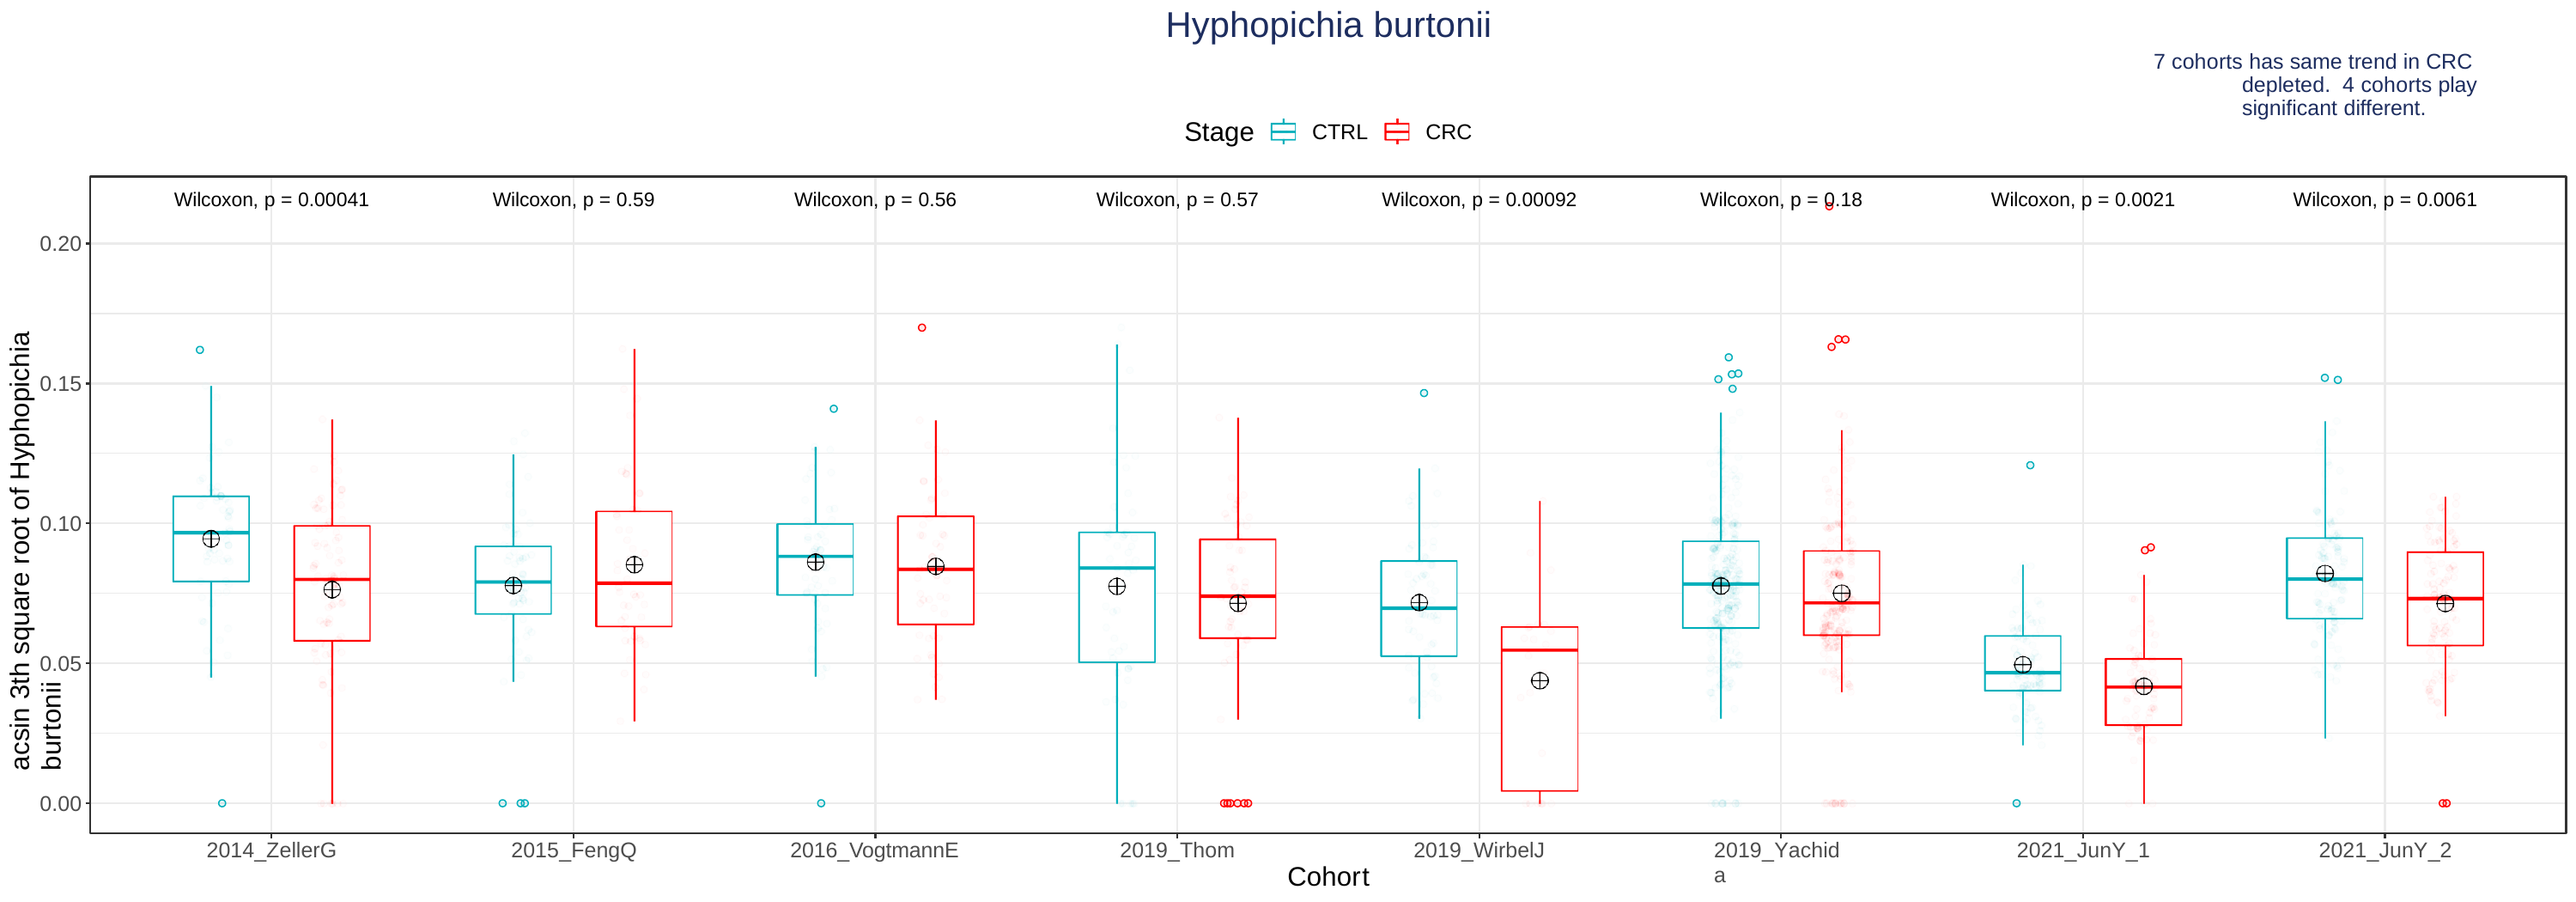

# Hyphopichia burtonii
7 cohorts has same trend in CRC depleted.  4 cohorts play significant different.
Stage
CTRL
CRC

Wilcoxon, p = 0.00041
Wilcoxon, p = 0.59
Wilcoxon, p = 0.56
Wilcoxon, p = 0.57
Wilcoxon, p = 0.00092
Wilcoxon, p = 0.18
Wilcoxon, p = 0.0021
Wilcoxon, p = 0.0061

0.20
acsin 3th square root of Hyphopichia burtonii

0.15

0.10

0.05

0.00

2014_ZellerG
2015_FengQ
2016_VogtmannE
2019_Thom
2019_WirbelJ
2019_Yachida
2021_JunY_1
2021_JunY_2
Cohort